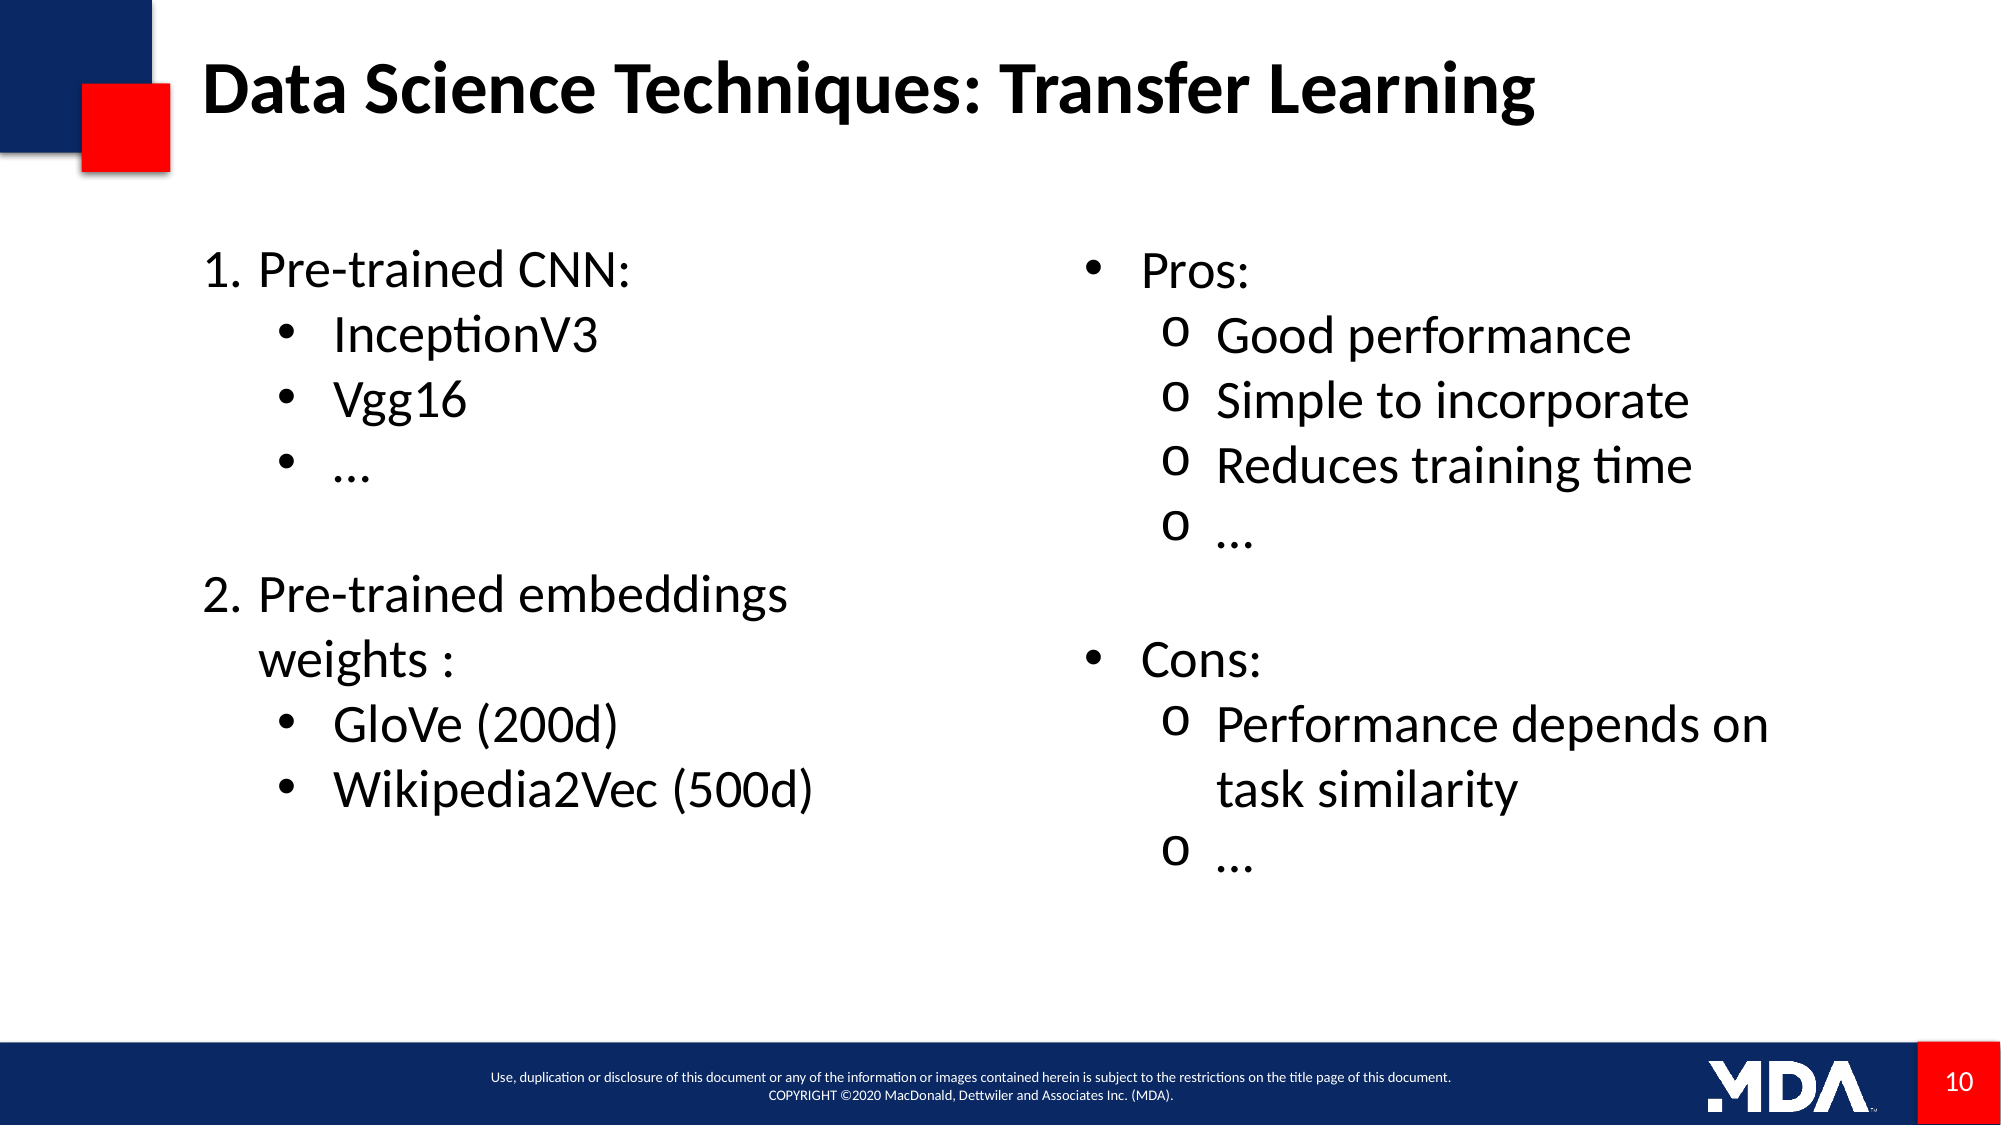

# Data Science Techniques: Transfer Learning
Pre-trained CNN:
InceptionV3
Vgg16
…

Pre-trained embeddings weights :
GloVe (200d)
Wikipedia2Vec (500d)
Pros:
Good performance
Simple to incorporate
Reduces training time
…

Cons:
Performance depends on task similarity
…
Use, duplication or disclosure of this document or any of the information or images contained herein is subject to the restrictions on the title page of this document.
COPYRIGHT ©2020 MacDonald, Dettwiler and Associates Inc. (MDA).
10